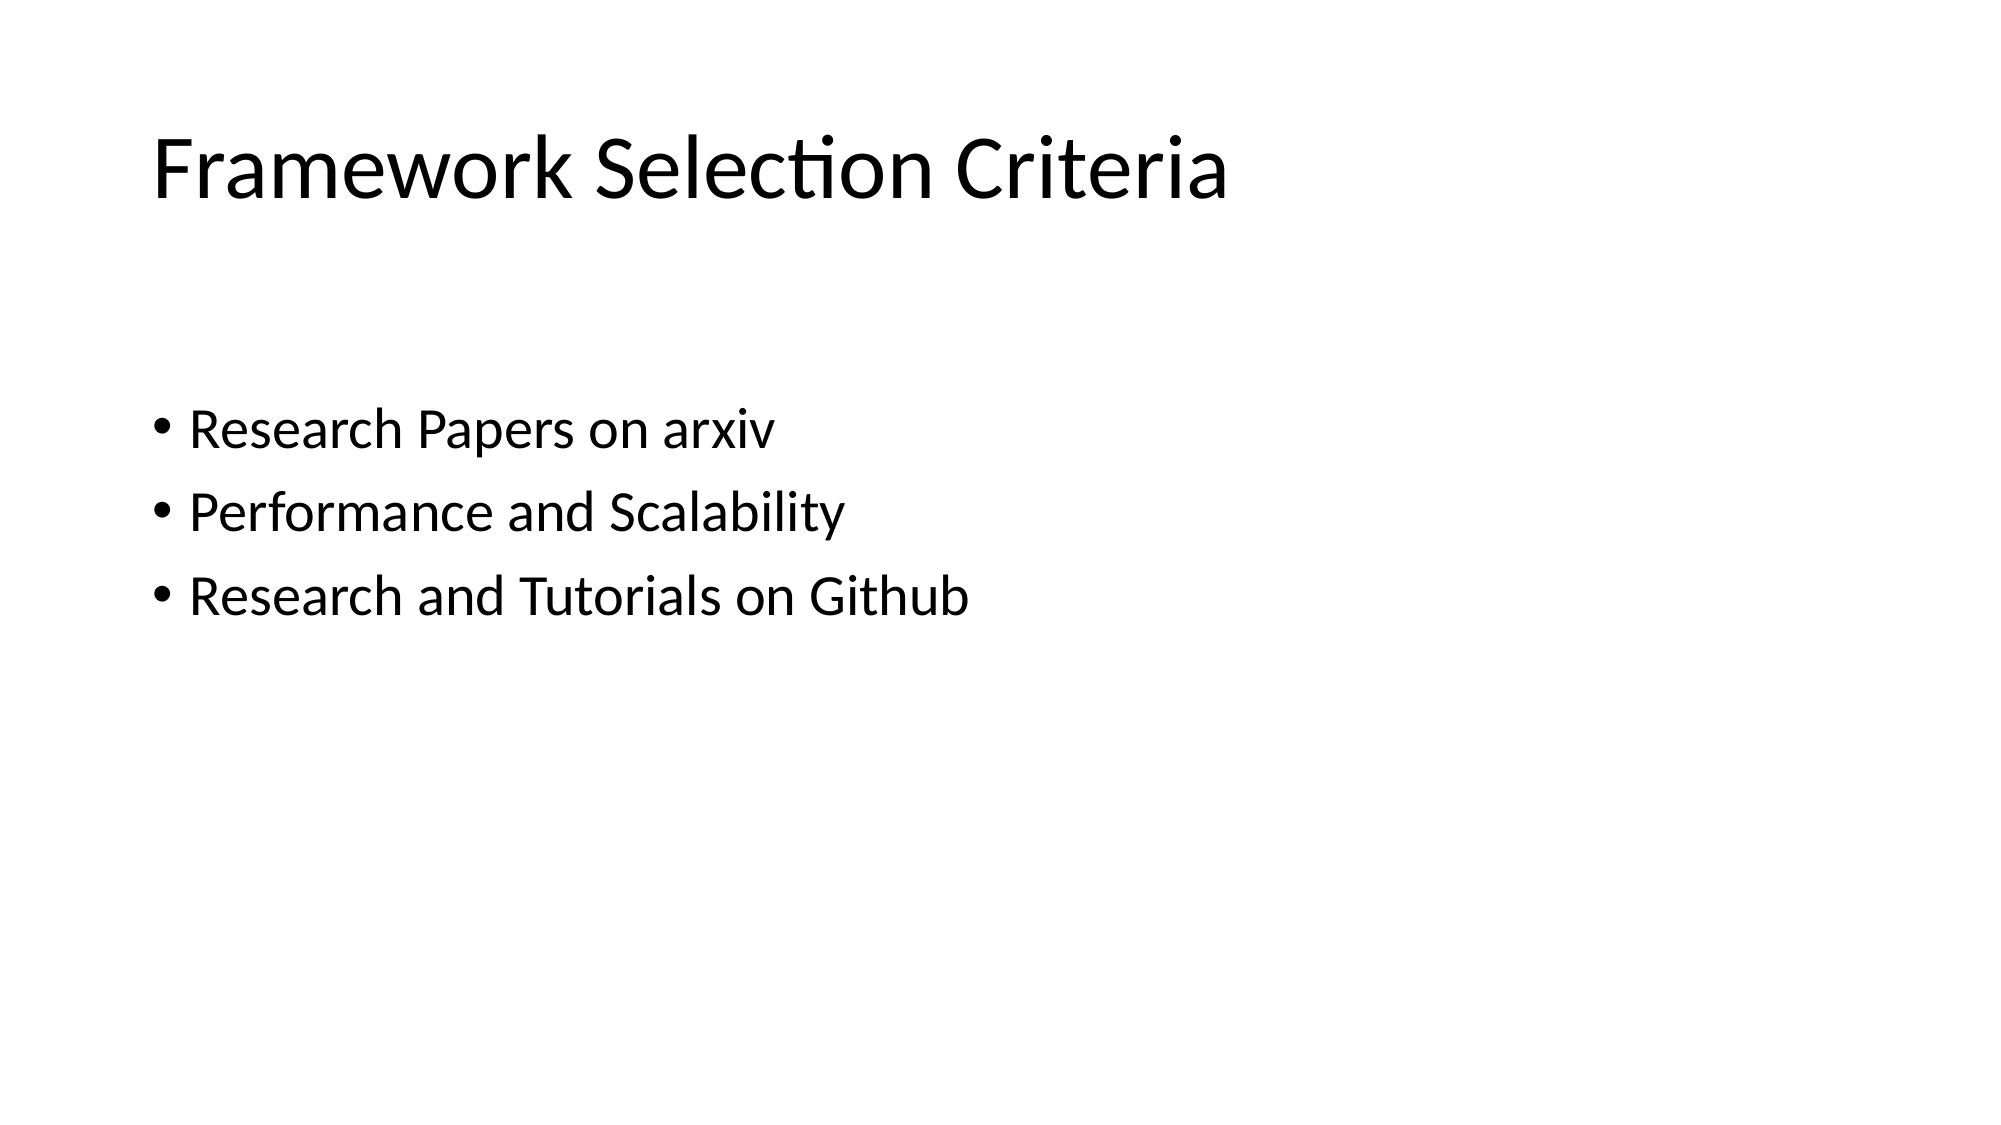

# Framework Selection Criteria

Research Papers on arxiv
Performance and Scalability
Research and Tutorials on Github